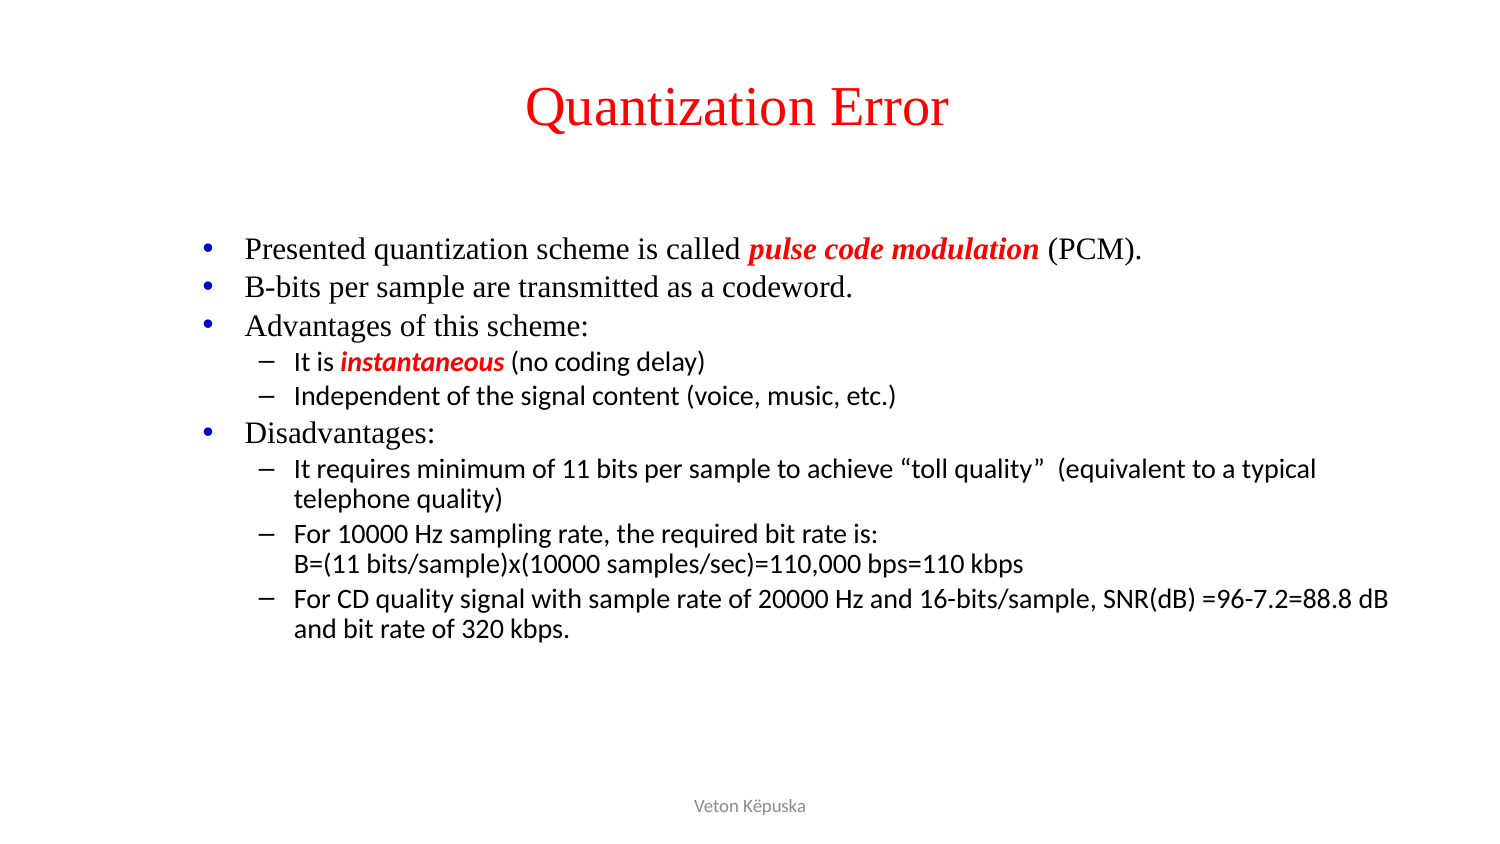

# Quantization Error
Presented quantization scheme is called pulse code modulation (PCM).
B-bits per sample are transmitted as a codeword.
Advantages of this scheme:
It is instantaneous (no coding delay)
Independent of the signal content (voice, music, etc.)
Disadvantages:
It requires minimum of 11 bits per sample to achieve “toll quality”  (equivalent to a typical telephone quality)
For 10000 Hz sampling rate, the required bit rate is:
B=(11 bits/sample)x(10000 samples/sec)=110,000 bps=110 kbps
For CD quality signal with sample rate of 20000 Hz and 16-bits/sample, SNR(dB) =96-7.2=88.8 dB and bit rate of 320 kbps.

Veton Këpuska
149